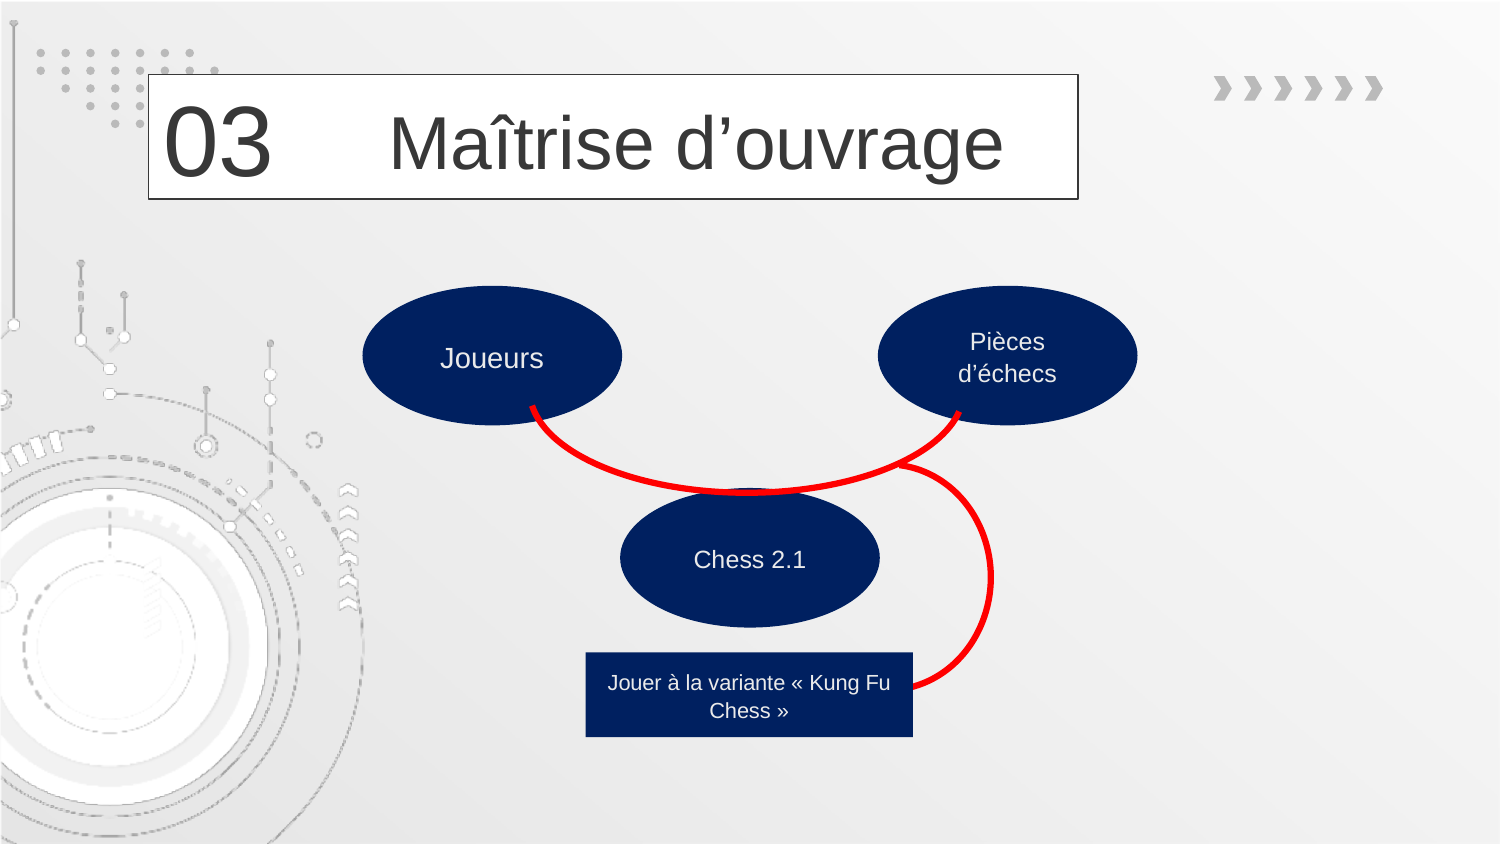

03

Maîtrise d’ouvrage
­­Joueurs
Pièces d’échecs

Chess 2.1
Jouer à la variante « Kung Fu Chess »